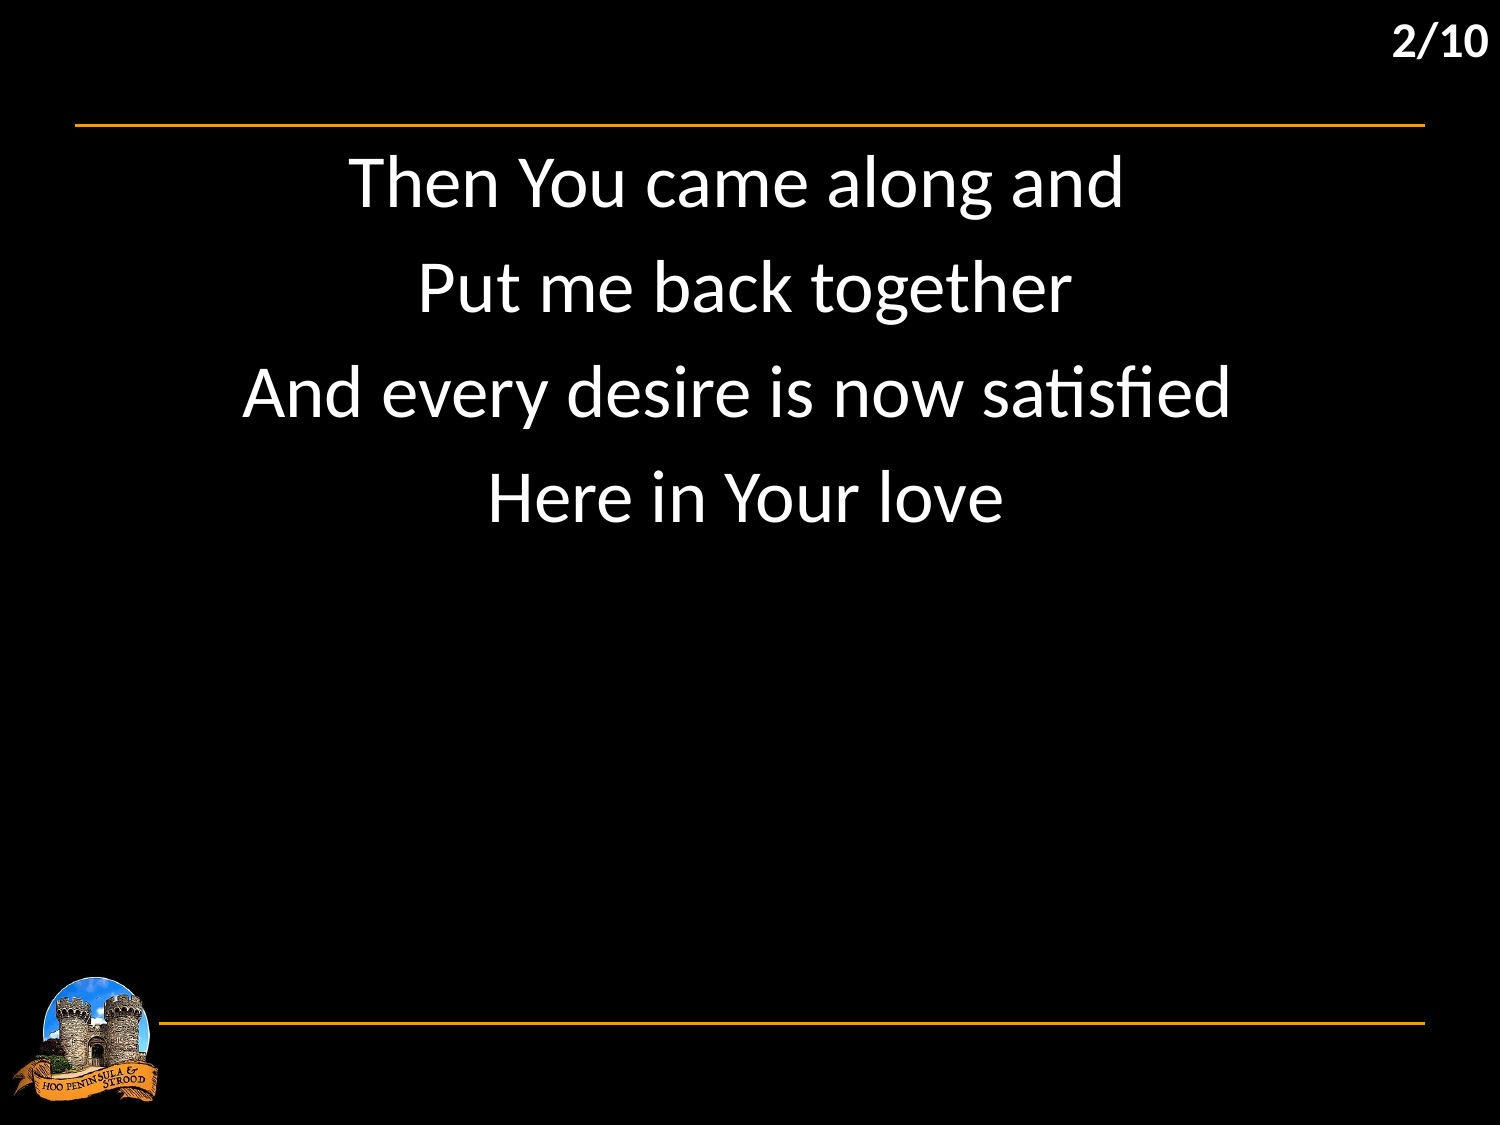

2/10
Then You came along and
Put me back together
And every desire is now satisfied
Here in Your love